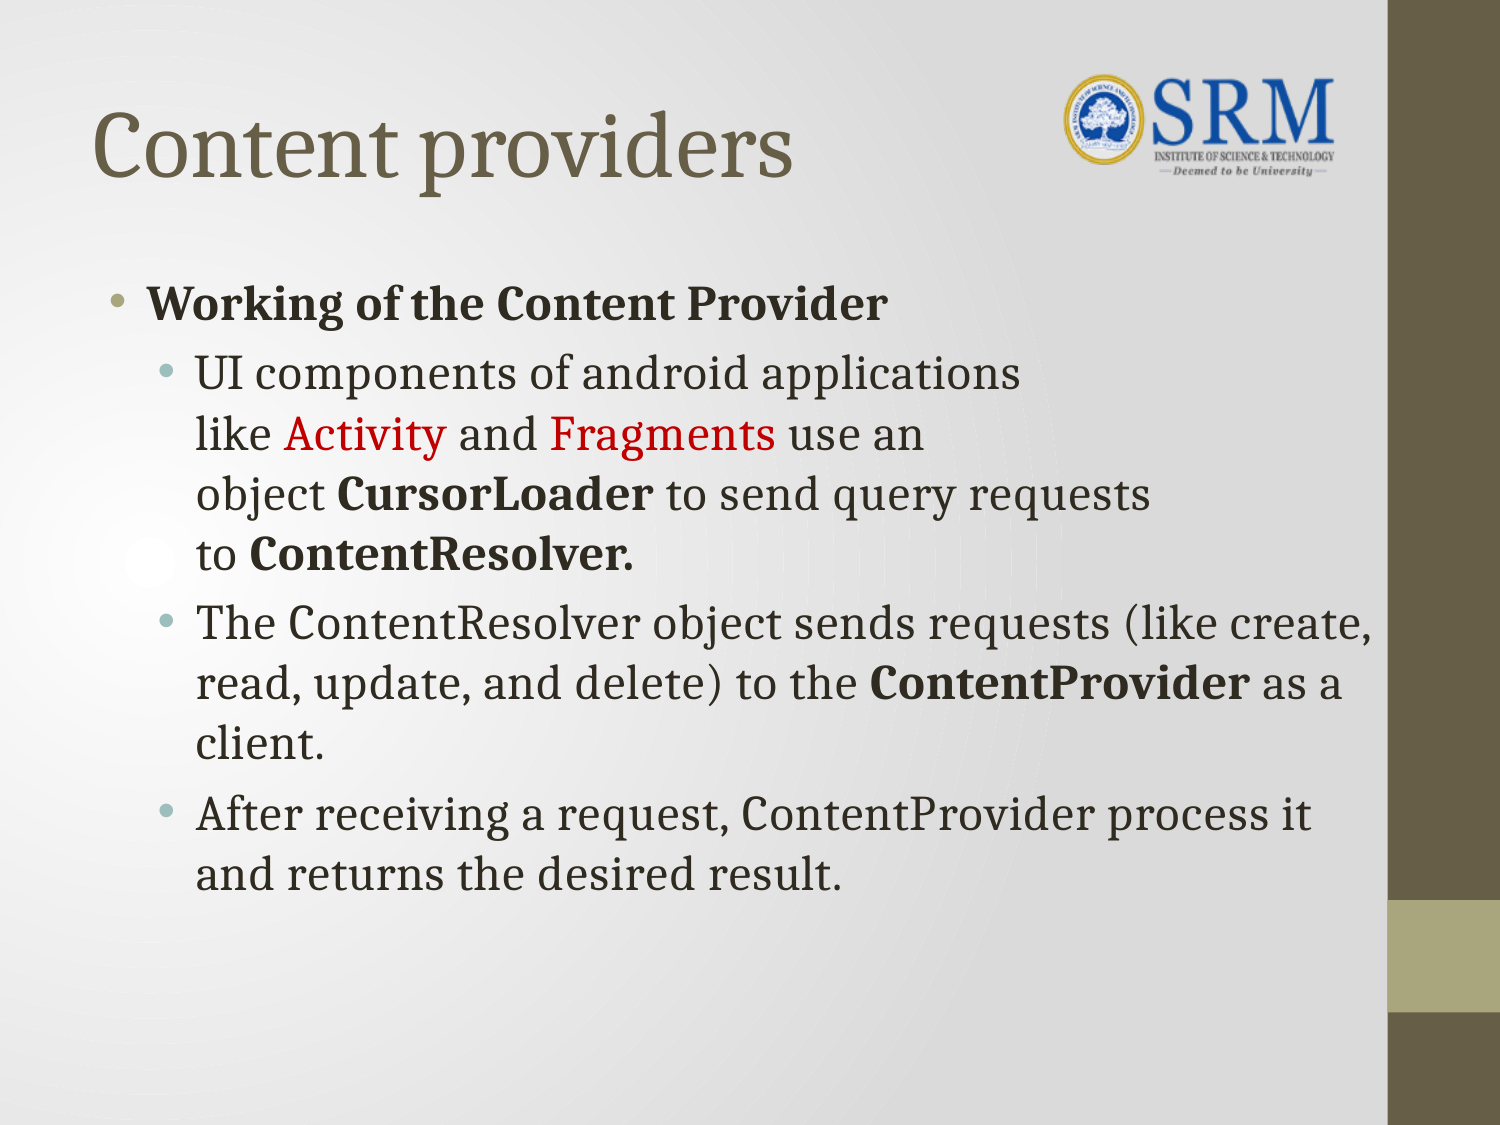

# Content providers
Working of the Content Provider
UI components of android applications like Activity and Fragments use an object CursorLoader to send query requests to ContentResolver.
The ContentResolver object sends requests (like create, read, update, and delete) to the ContentProvider as a client.
After receiving a request, ContentProvider process it and returns the desired result.